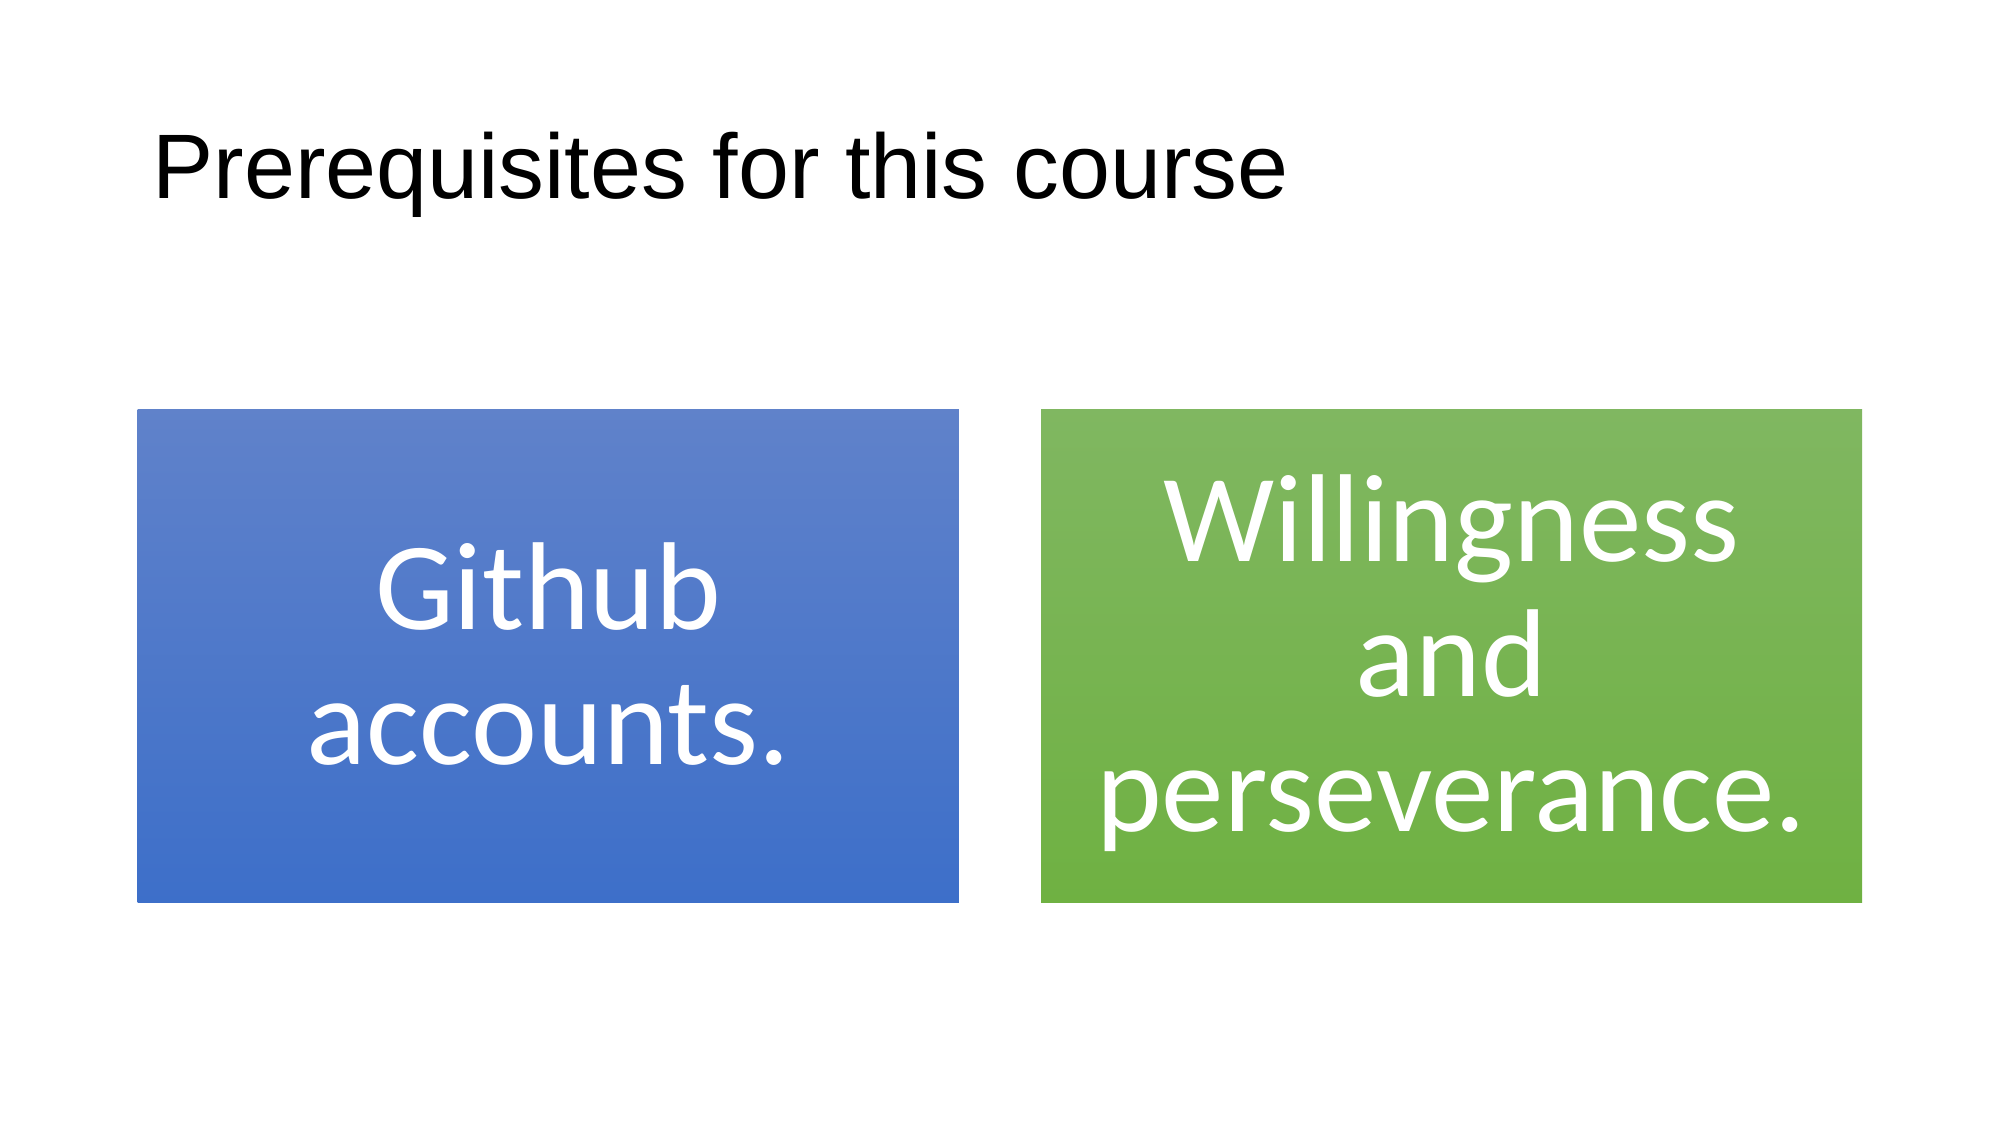

# Prerequisites for this course
Github accounts.
Willingness and perseverance.